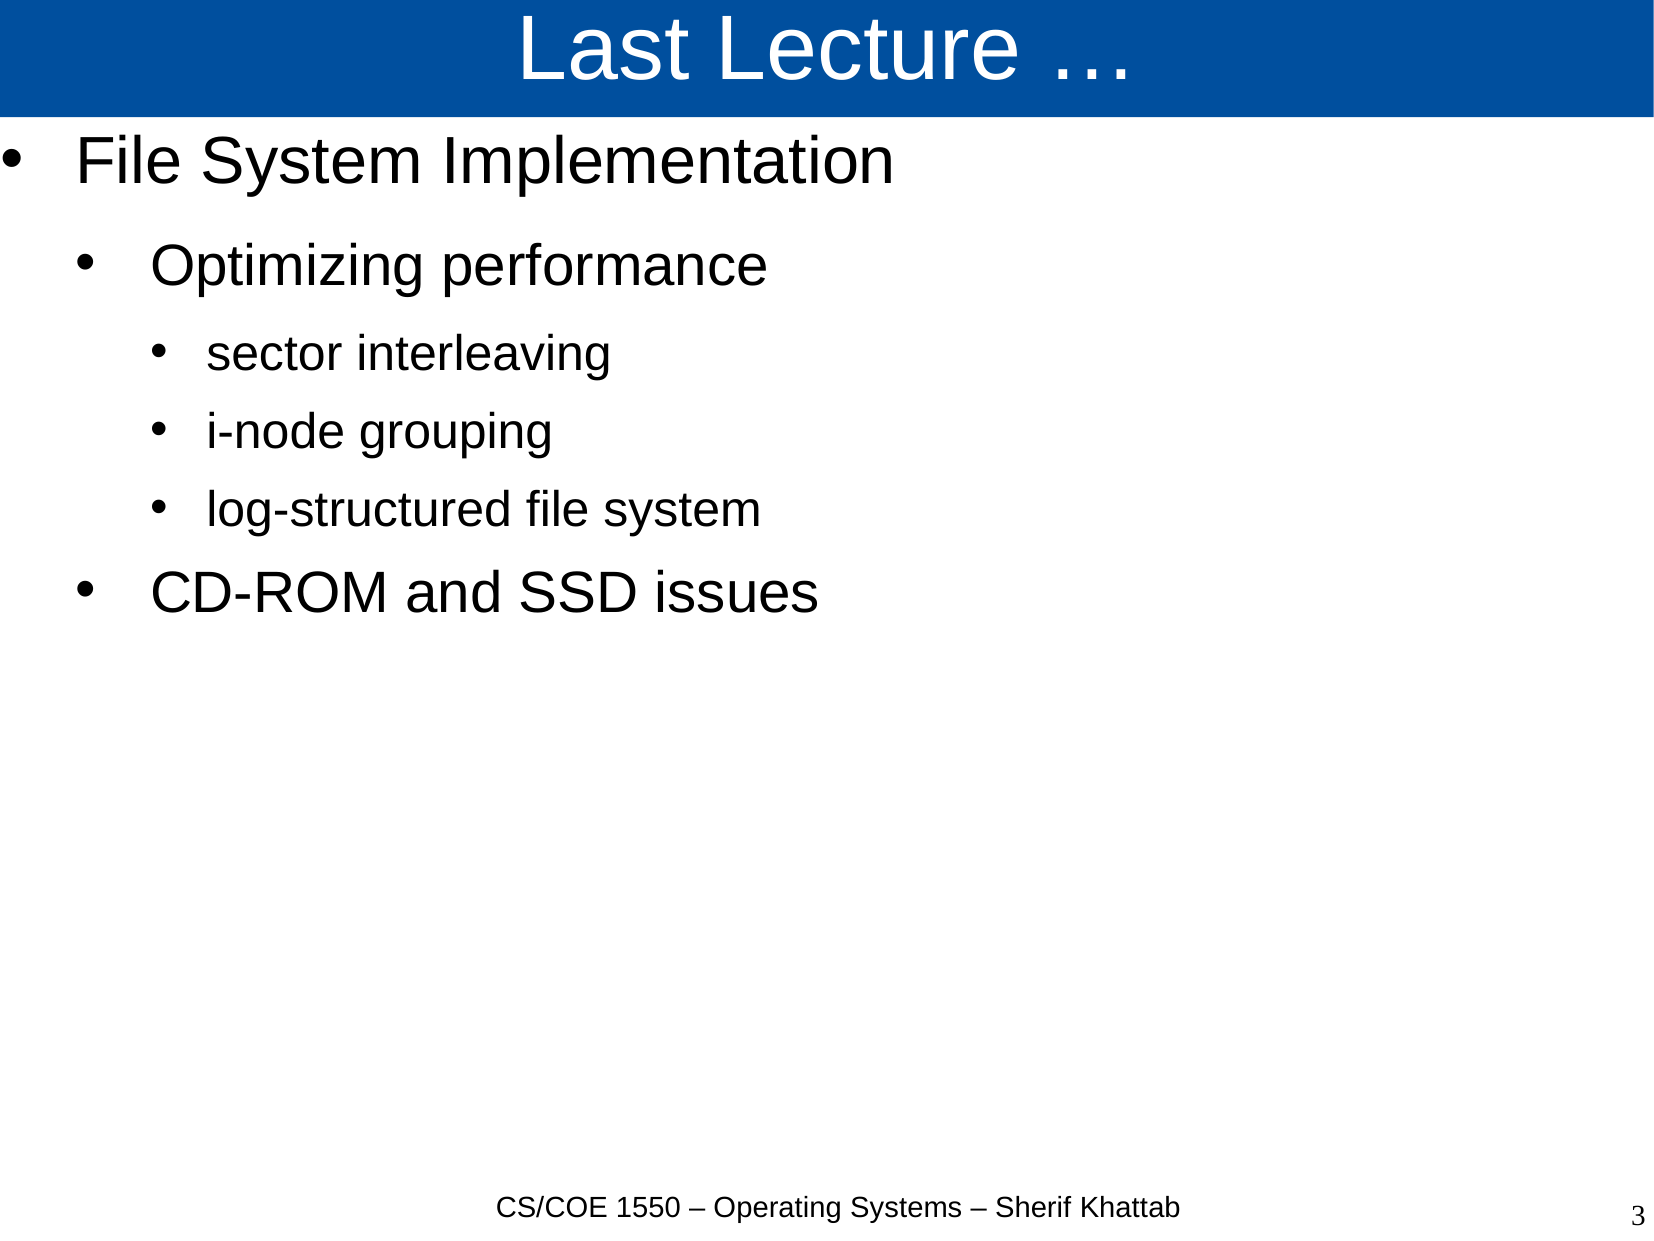

# Last Lecture …
File System Implementation
Optimizing performance
sector interleaving
i-node grouping
log-structured file system
CD-ROM and SSD issues
CS/COE 1550 – Operating Systems – Sherif Khattab
3